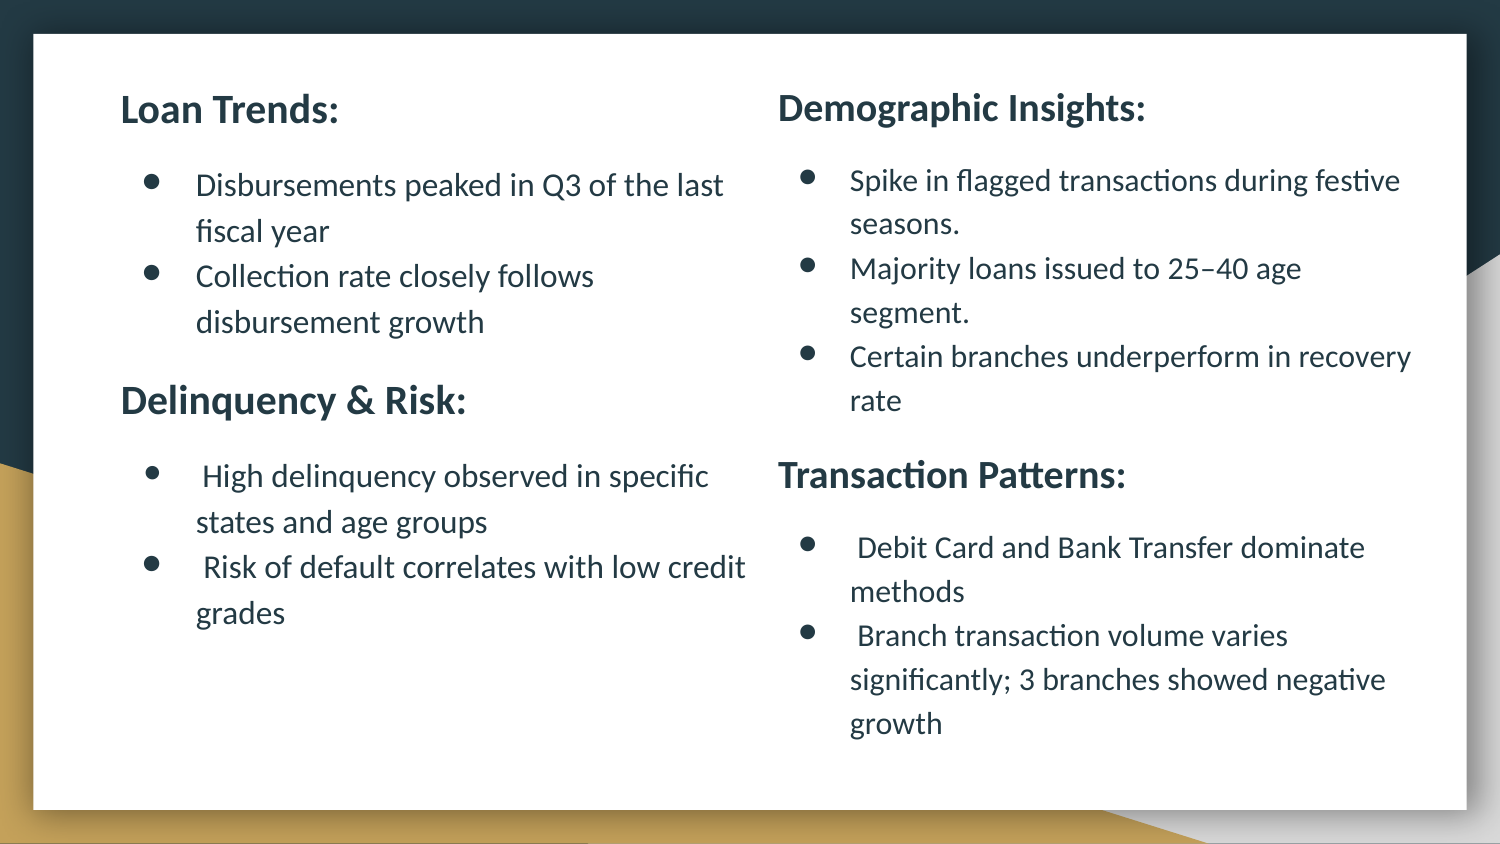

Loan Trends:
Disbursements peaked in Q3 of the last fiscal year
Collection rate closely follows disbursement growth
Delinquency & Risk:
 High delinquency observed in specific states and age groups
 Risk of default correlates with low credit grades
Demographic Insights:
Spike in flagged transactions during festive seasons.
Majority loans issued to 25–40 age segment.
Certain branches underperform in recovery rate
Transaction Patterns:
 Debit Card and Bank Transfer dominate methods
 Branch transaction volume varies significantly; 3 branches showed negative growth